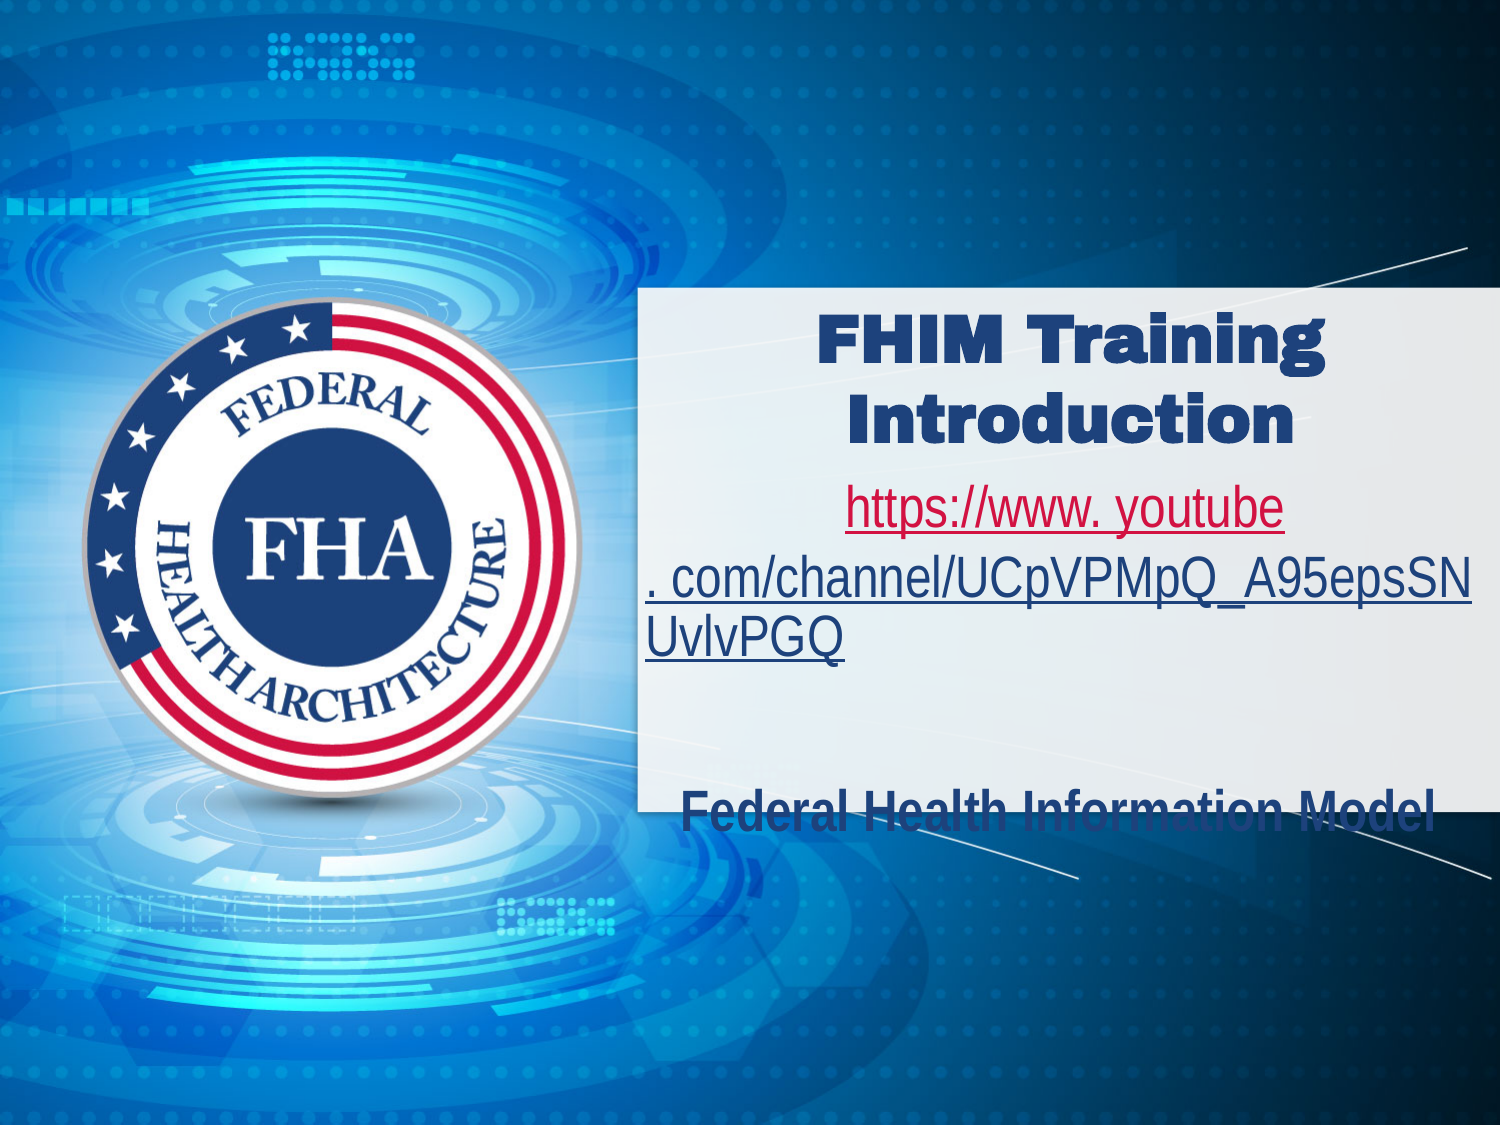

# FHIM Training Introduction
https://www. youtube. com/channel/UCpVPMpQ_A95epsSNUvlvPGQ
Federal Health Information Model